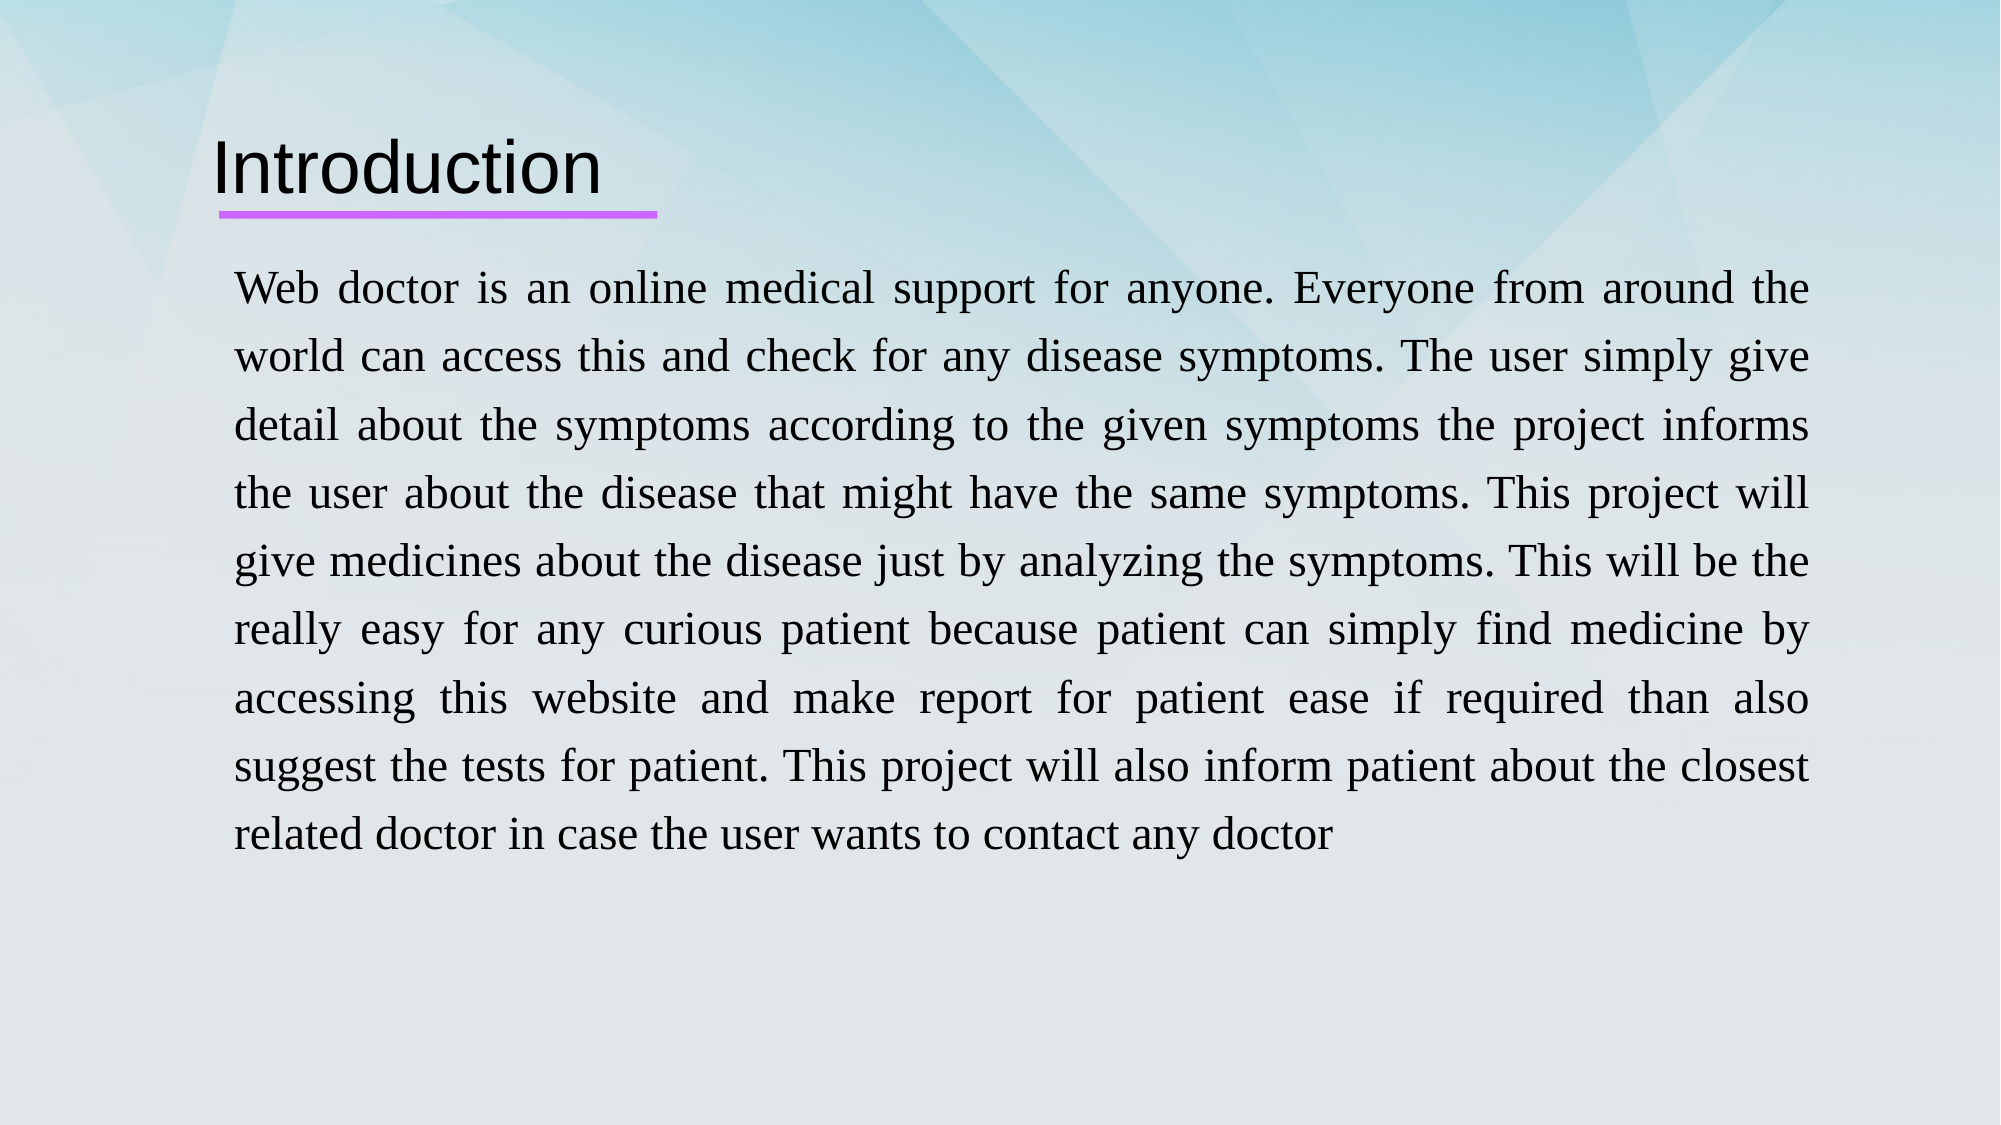

Introduction

Web doctor is an online medical support for anyone. Everyone from around the world can access this and check for any disease symptoms. The user simply give detail about the symptoms according to the given symptoms the project informs the user about the disease that might have the same symptoms. This project will give medicines about the disease just by analyzing the symptoms. This will be the really easy for any curious patient because patient can simply find medicine by accessing this website and make report for patient ease if required than also suggest the tests for patient. This project will also inform patient about the closest related doctor in case the user wants to contact any doctor